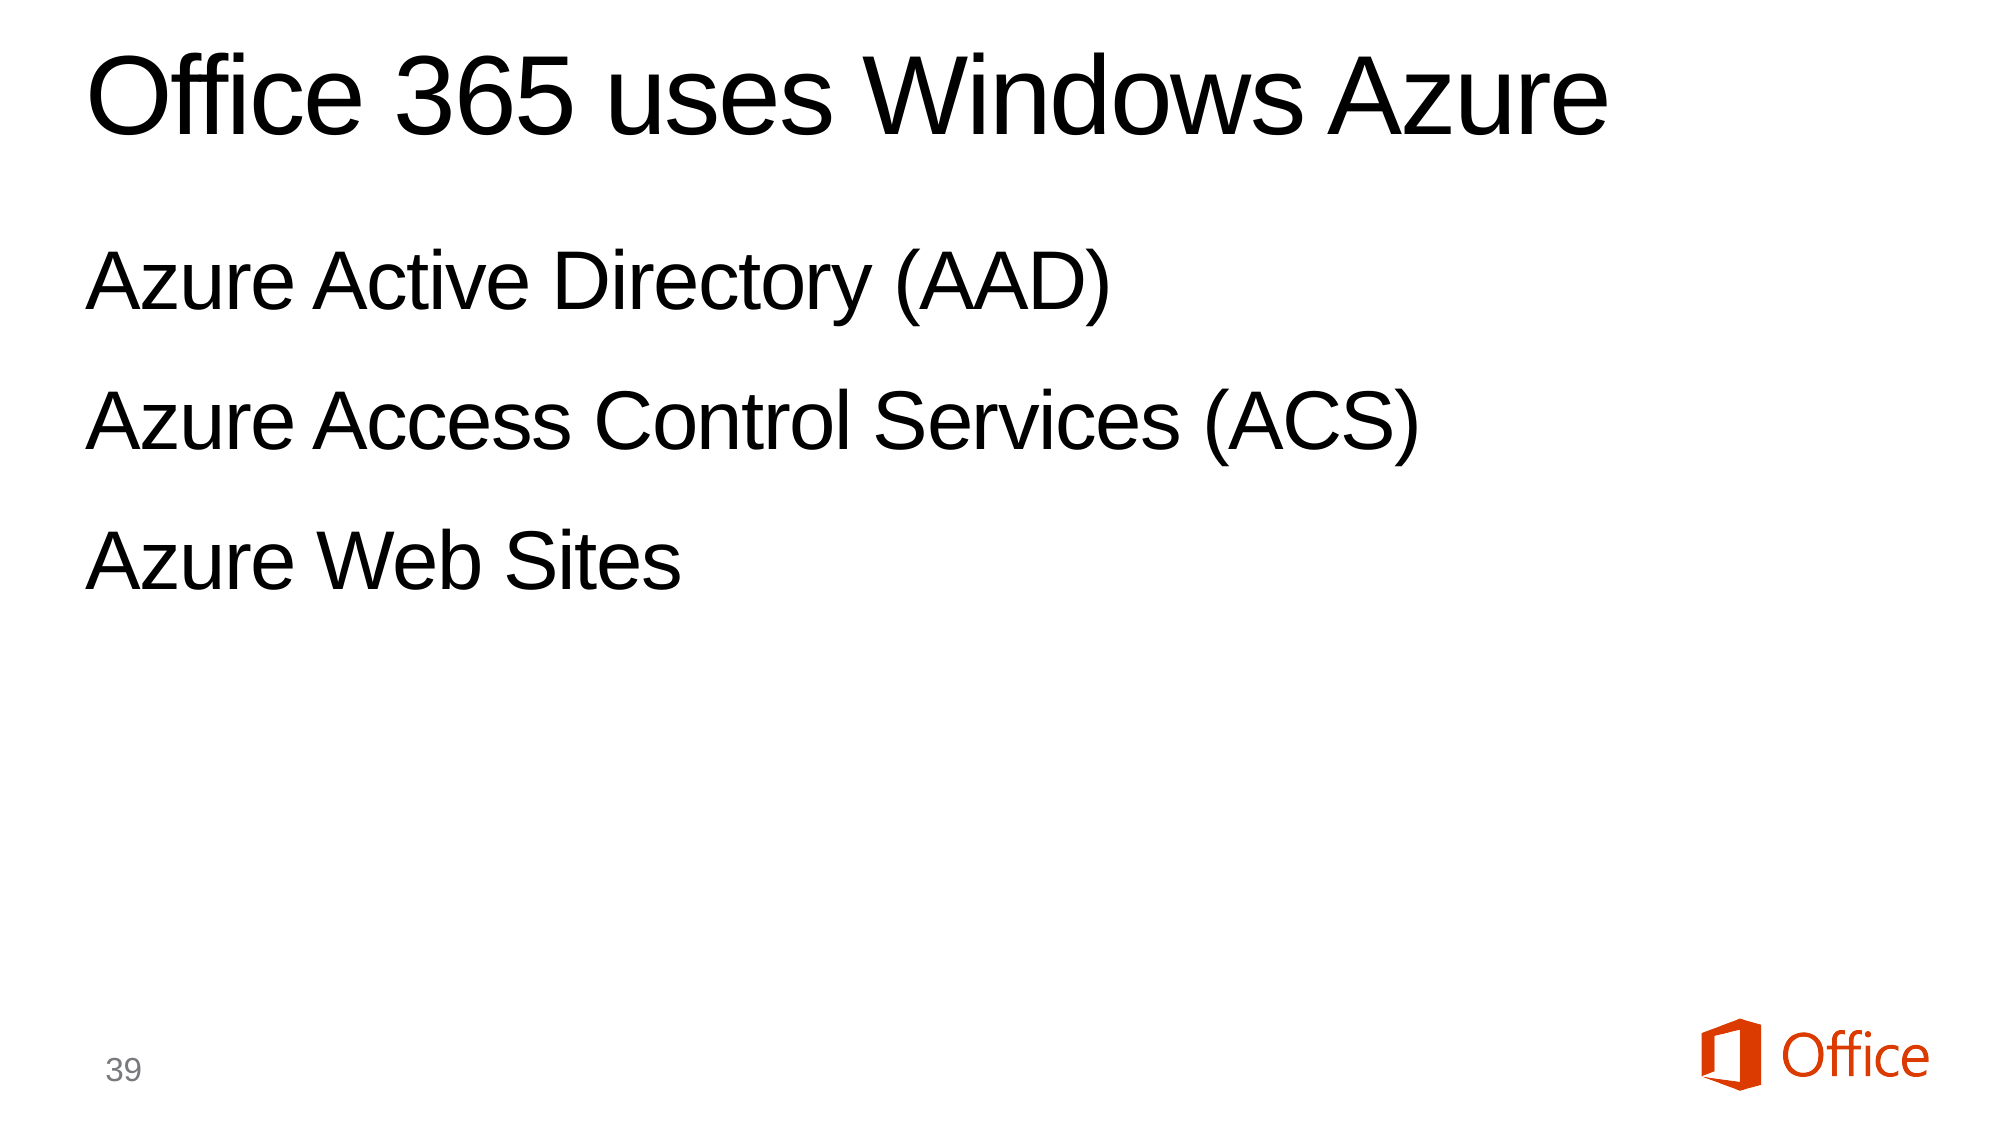

# Office 365 uses Windows Azure
Azure Active Directory (AAD)
Azure Access Control Services (ACS)
Azure Web Sites

39